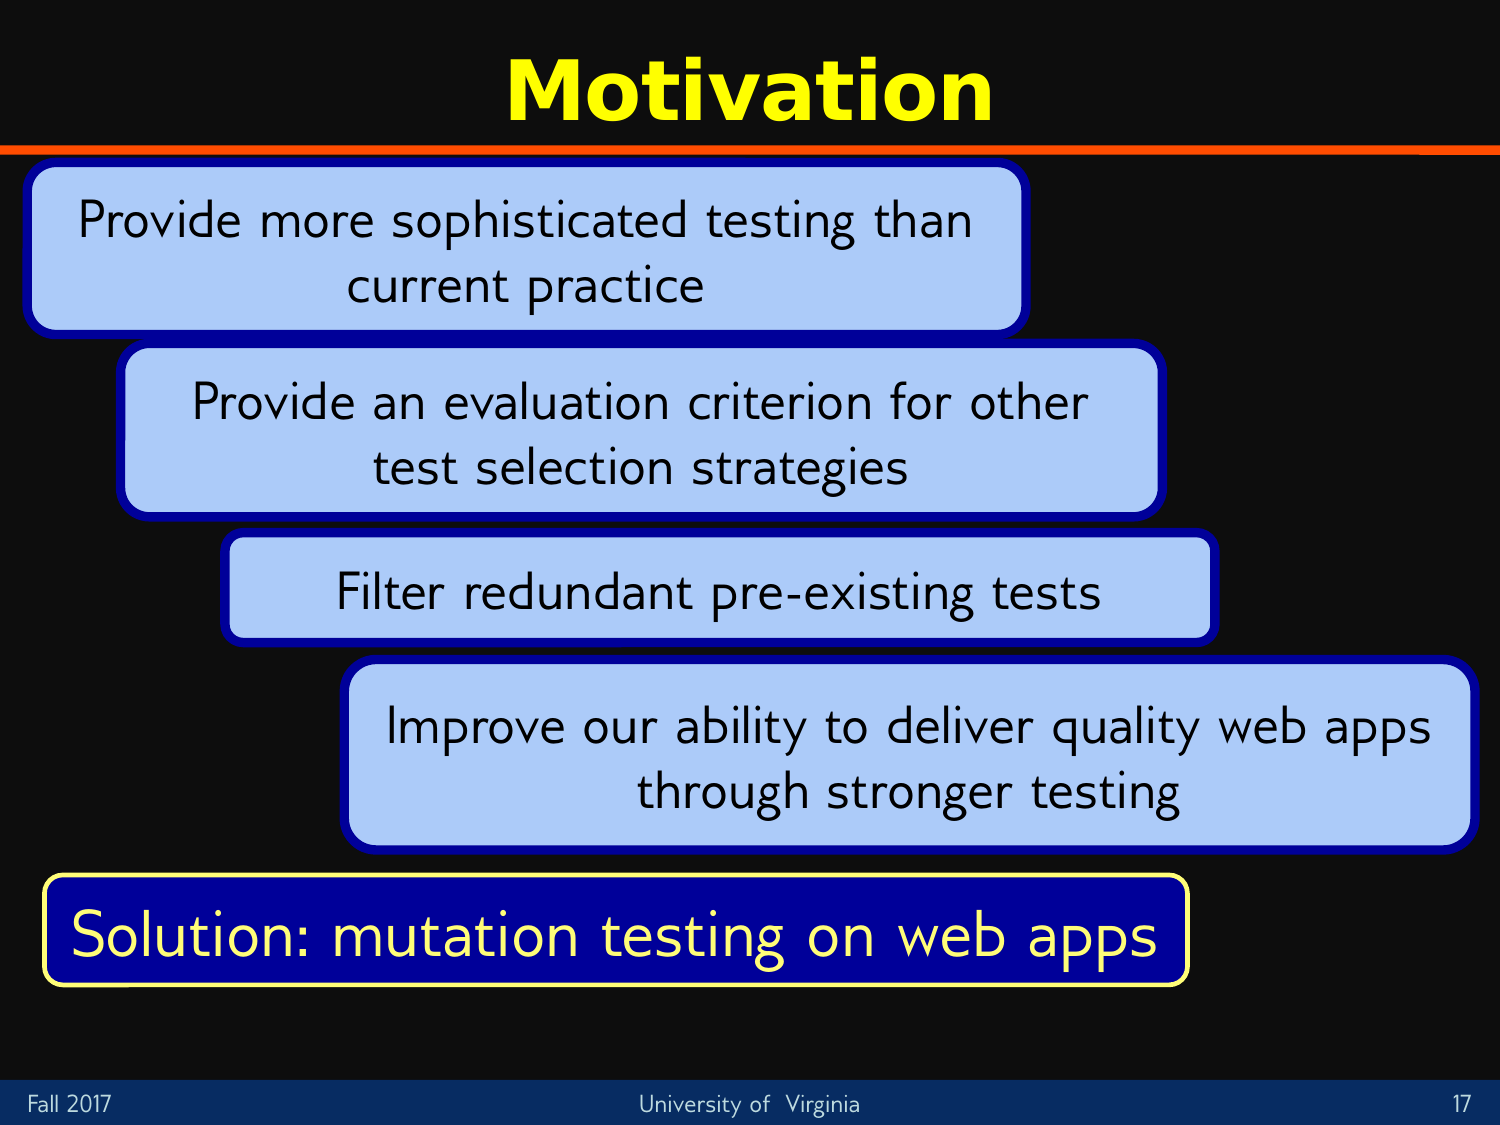

# Motivation
Provide more sophisticated testing than current practice
Provide an evaluation criterion for other test selection strategies
Filter redundant pre-existing tests
Improve our ability to deliver quality web apps through stronger testing
Solution: mutation testing on web apps